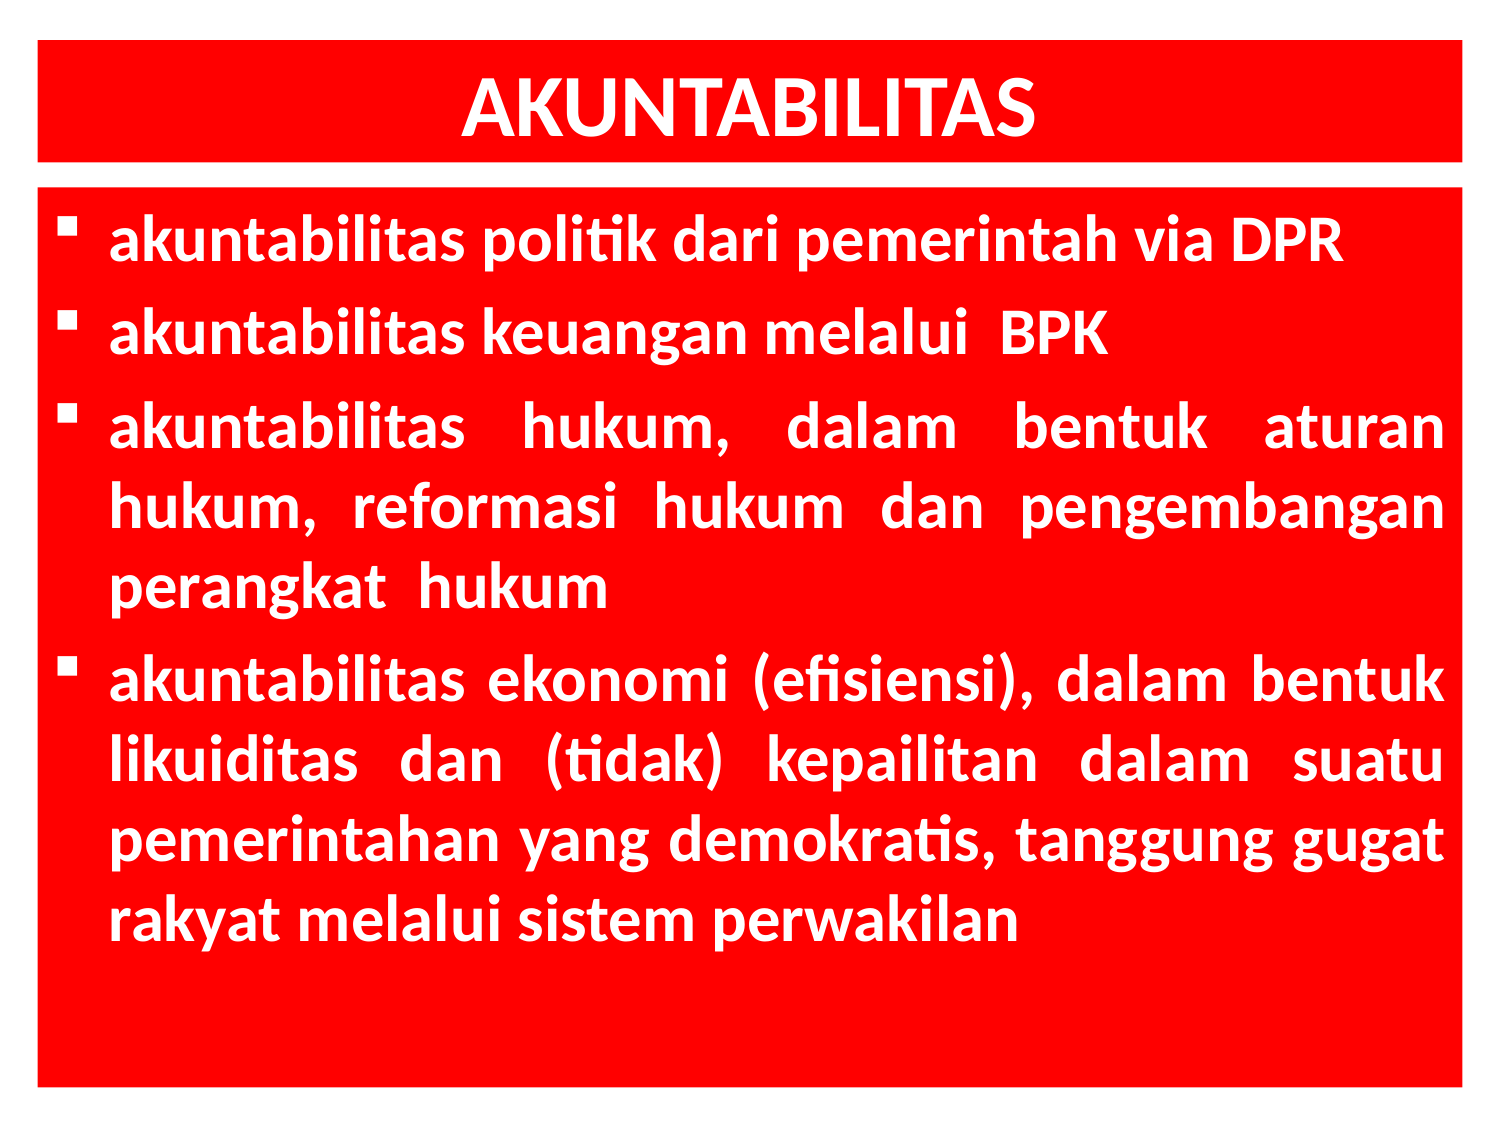

# AKUNTABILITAS
akuntabilitas politik dari pemerintah via DPR
akuntabilitas keuangan melalui  BPK
akuntabilitas hukum, dalam bentuk aturan hukum, reformasi hukum dan pengembangan perangkat  hukum
akuntabilitas ekonomi (efisiensi), dalam bentuk likuiditas dan (tidak) kepailitan dalam suatu pemerintahan yang demokratis, tanggung gugat rakyat melalui sistem perwakilan